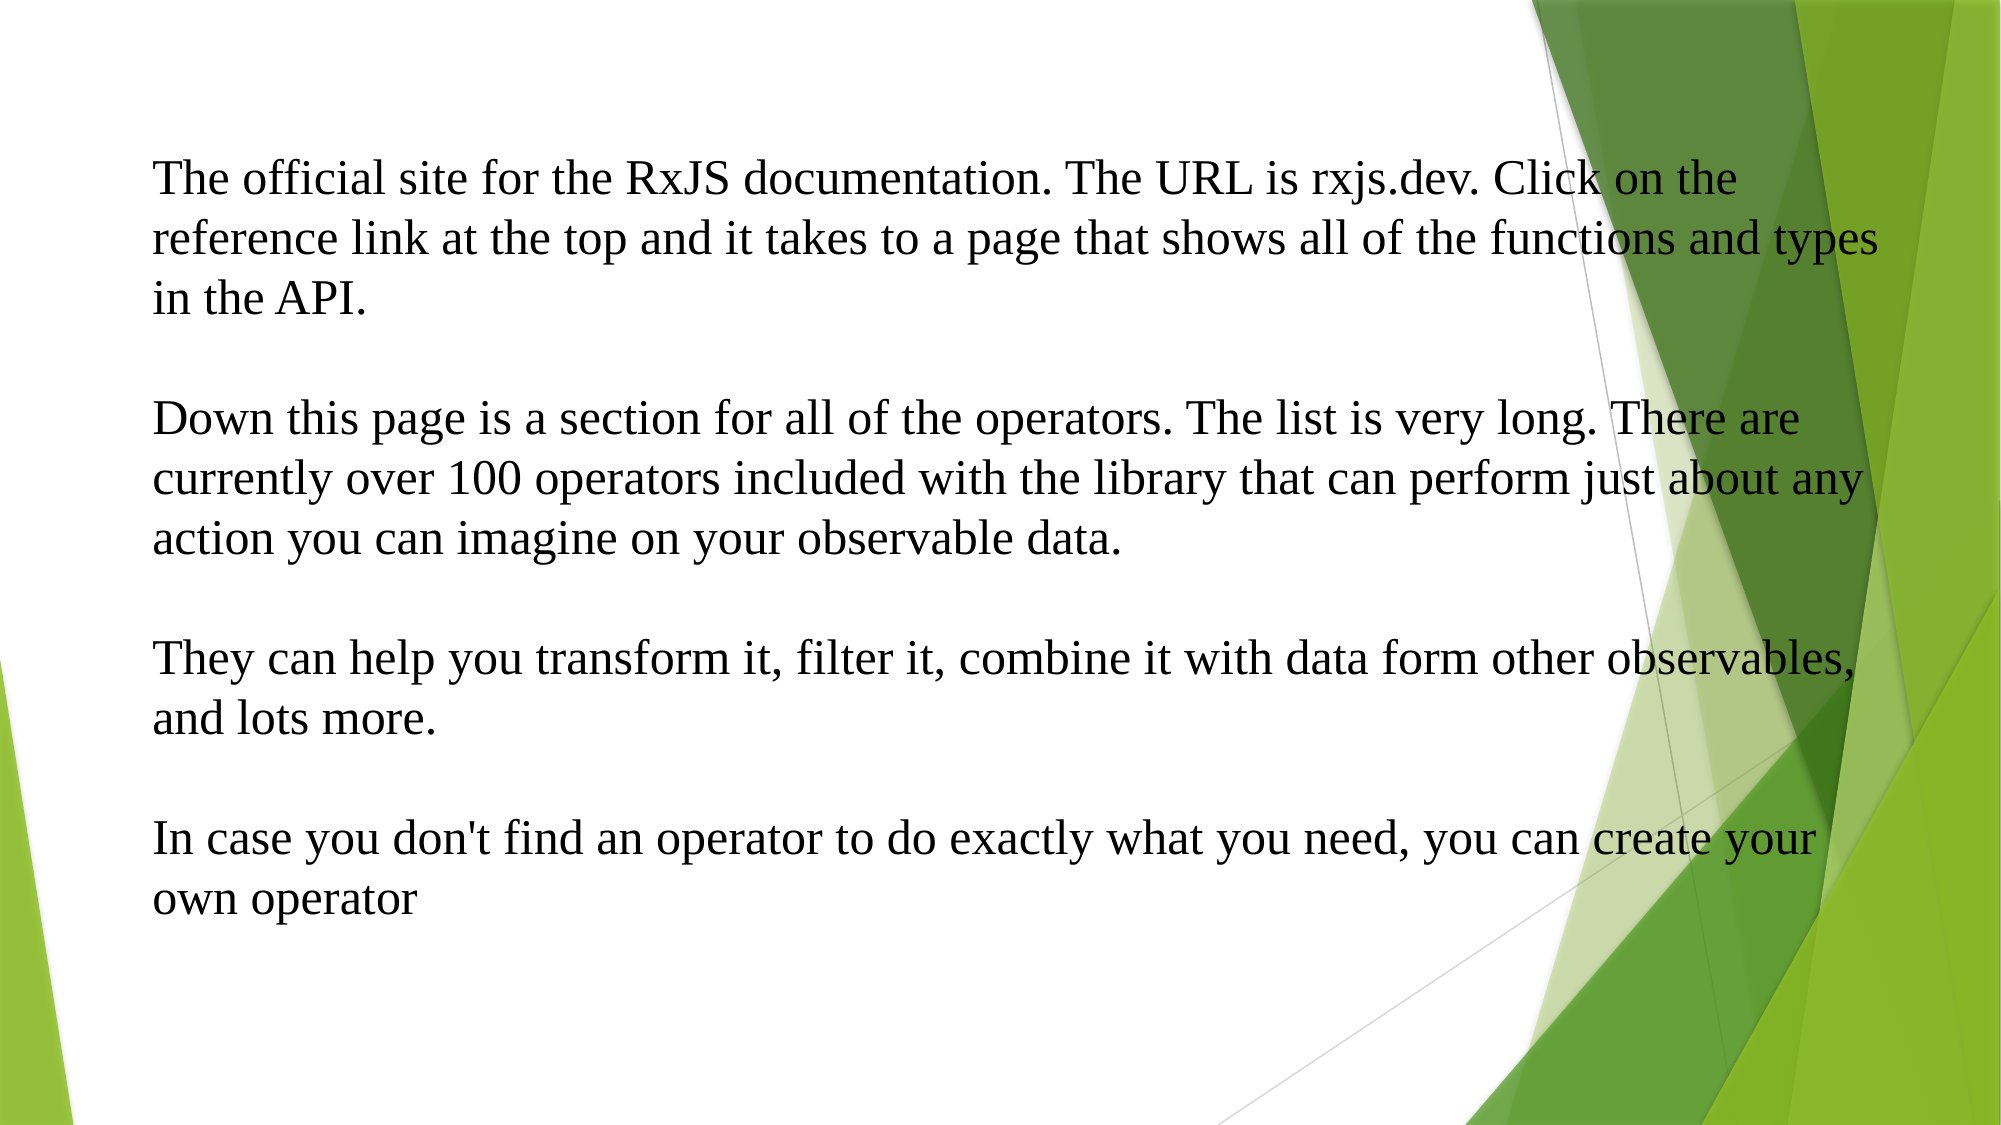

The official site for the RxJS documentation. The URL is rxjs.dev. Click on the reference link at the top and it takes to a page that shows all of the functions and types in the API.

Down this page is a section for all of the operators. The list is very long. There are currently over 100 operators included with the library that can perform just about any action you can imagine on your observable data.

They can help you transform it, filter it, combine it with data form other observables, and lots more.

In case you don't find an operator to do exactly what you need, you can create your own operator